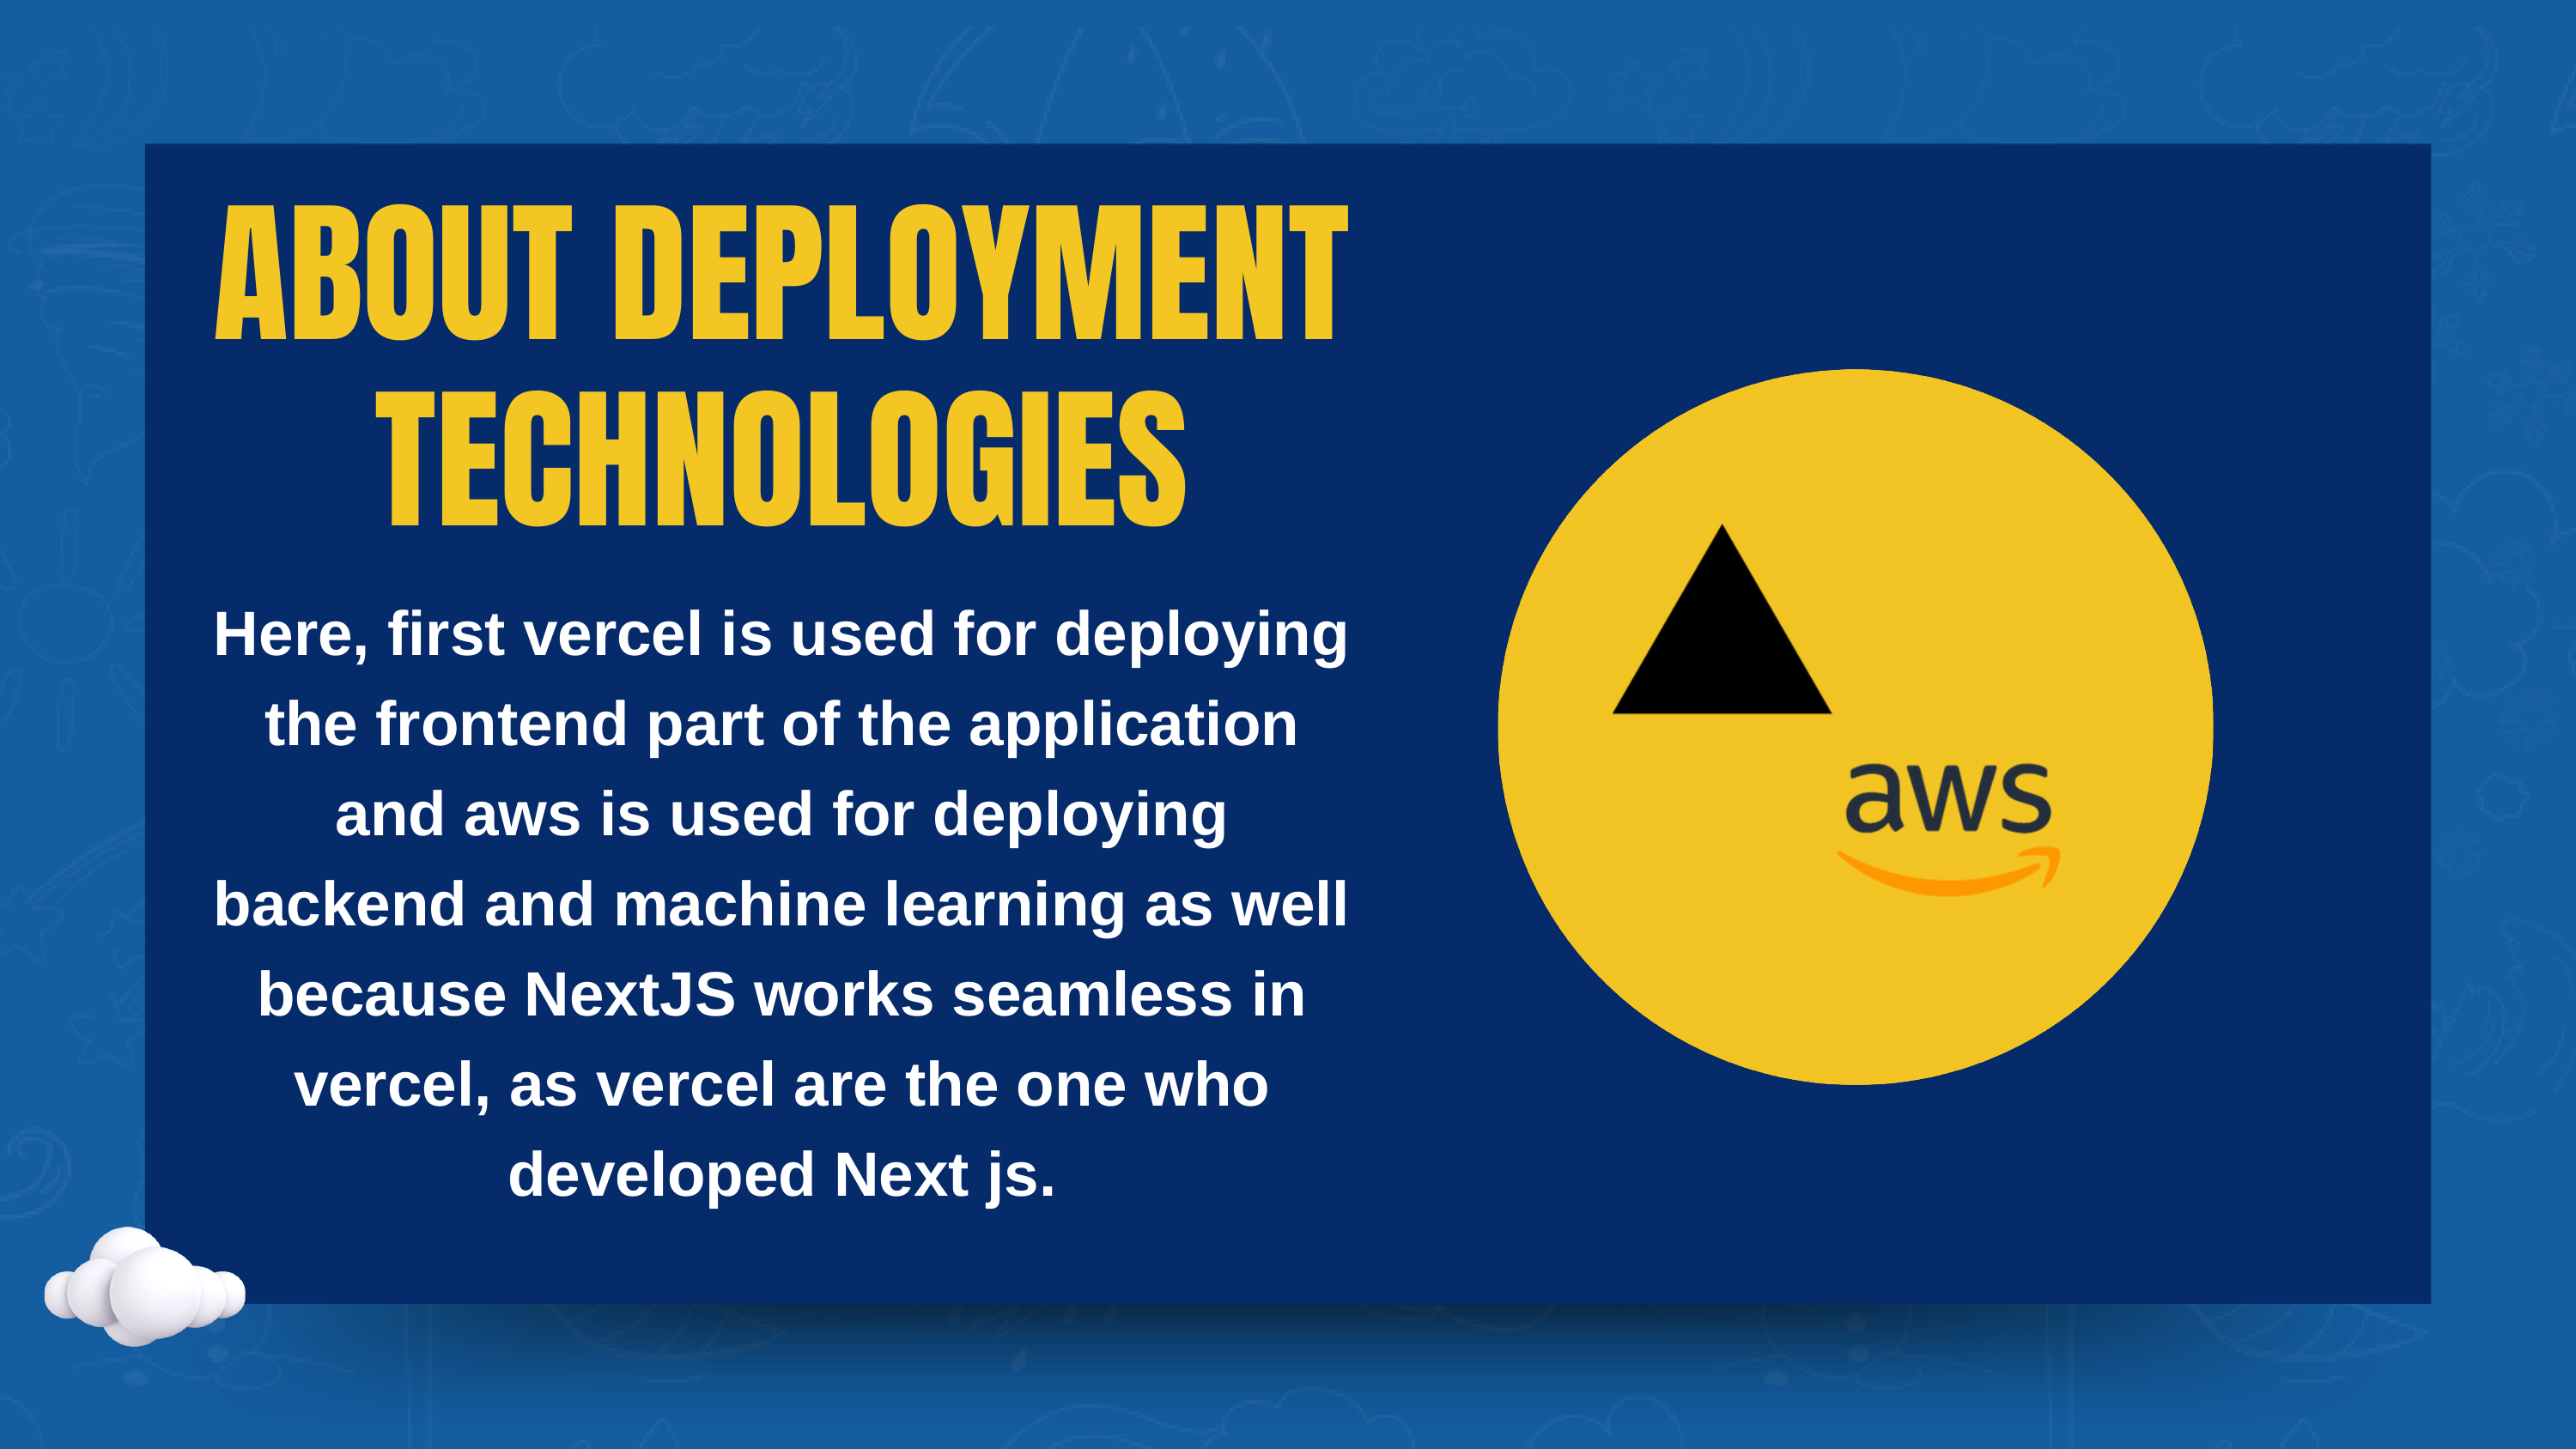

ABOUT DEPLOYMENT TECHNOLOGIES

Here, first vercel is used for deploying the frontend part of the application and aws is used for deploying backend and machine learning as well because NextJS works seamless in vercel, as vercel are the one who developed Next js.